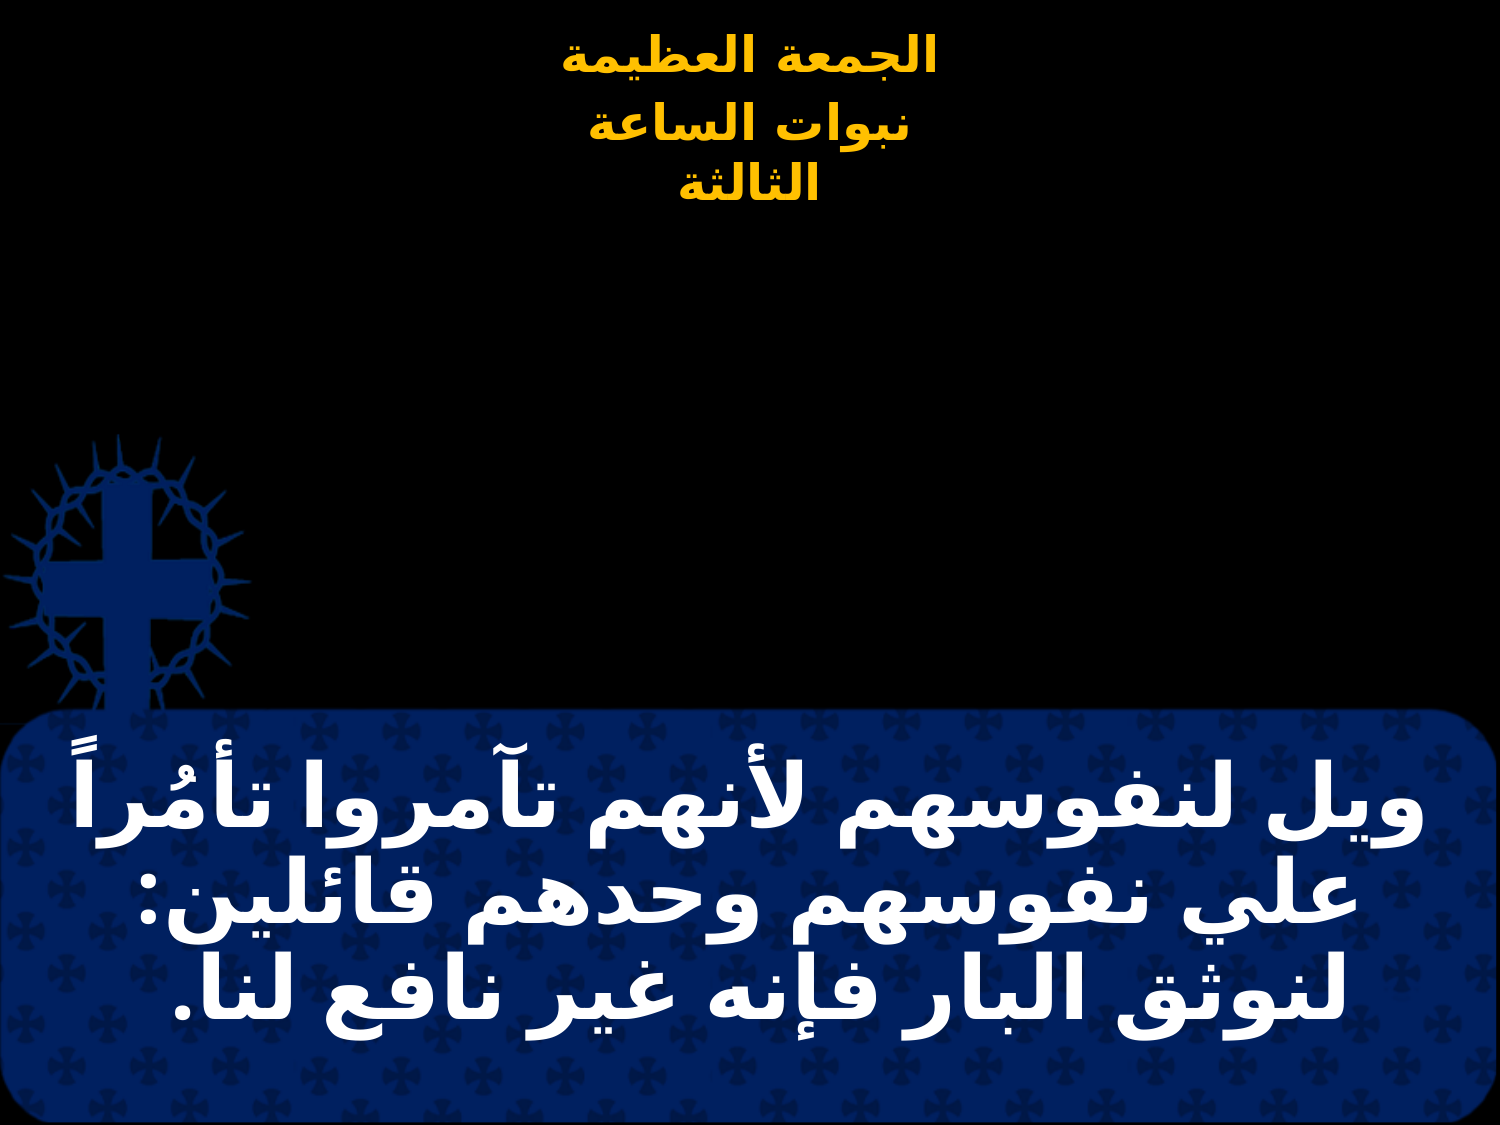

# ويل لنفوسهم لأنهم تآمروا تأمُراً علي نفوسهم وحدهم قائلين: لنوثق البار فإنه غير نافع لنا.